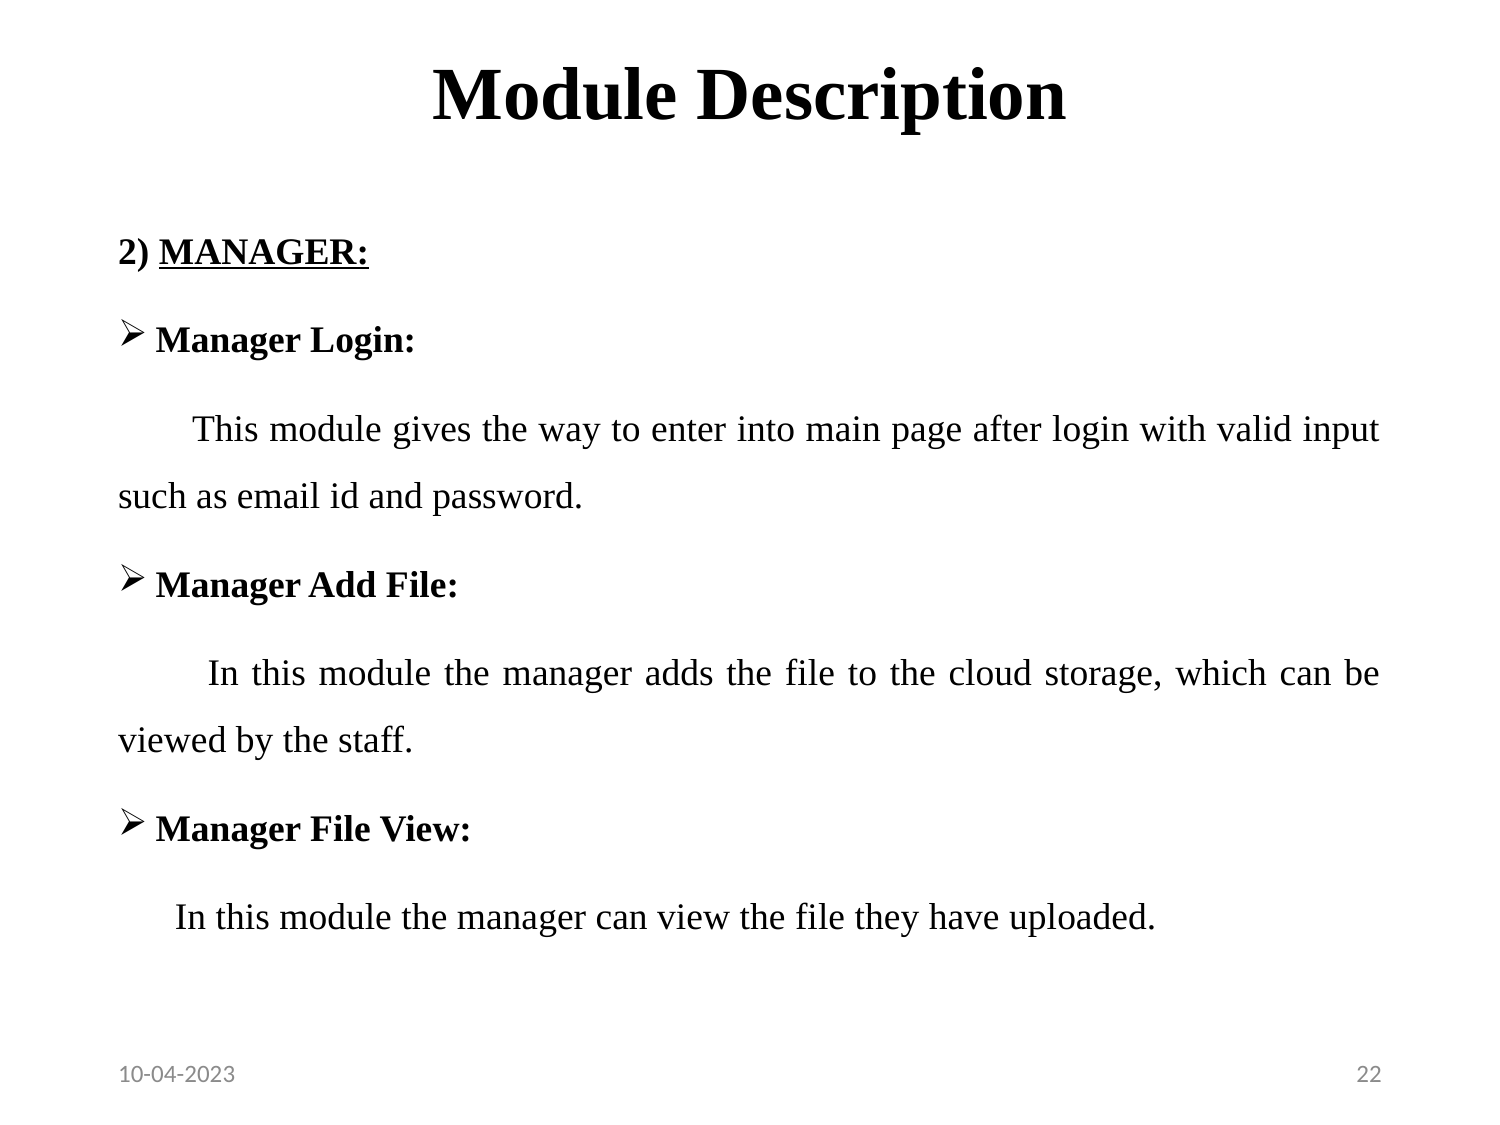

# Module Description
2) MANAGER:
Manager Login:
       This module gives the way to enter into main page after login with valid input such as email id and password.
Manager Add File:
       In this module the manager adds the file to the cloud storage, which can be viewed by the staff.
Manager File View:
      In this module the manager can view the file they have uploaded.

10-04-2023
22